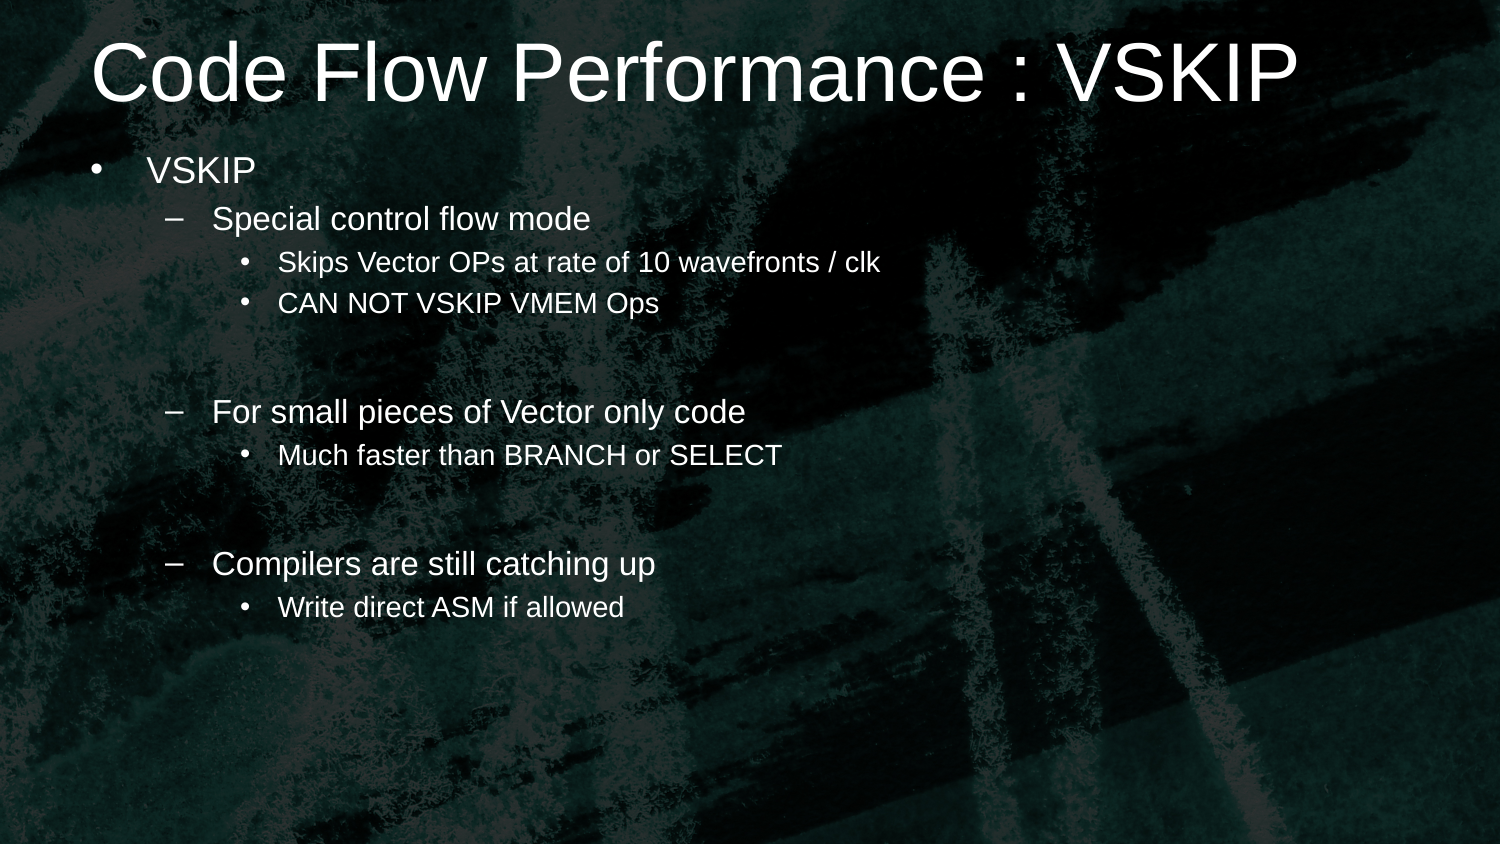

# Code Flow Performance : VSKIP
VSKIP
Special control flow mode
Skips Vector OPs at rate of 10 wavefronts / clk
CAN NOT VSKIP VMEM Ops

For small pieces of Vector only code
Much faster than BRANCH or SELECT

Compilers are still catching up
Write direct ASM if allowed